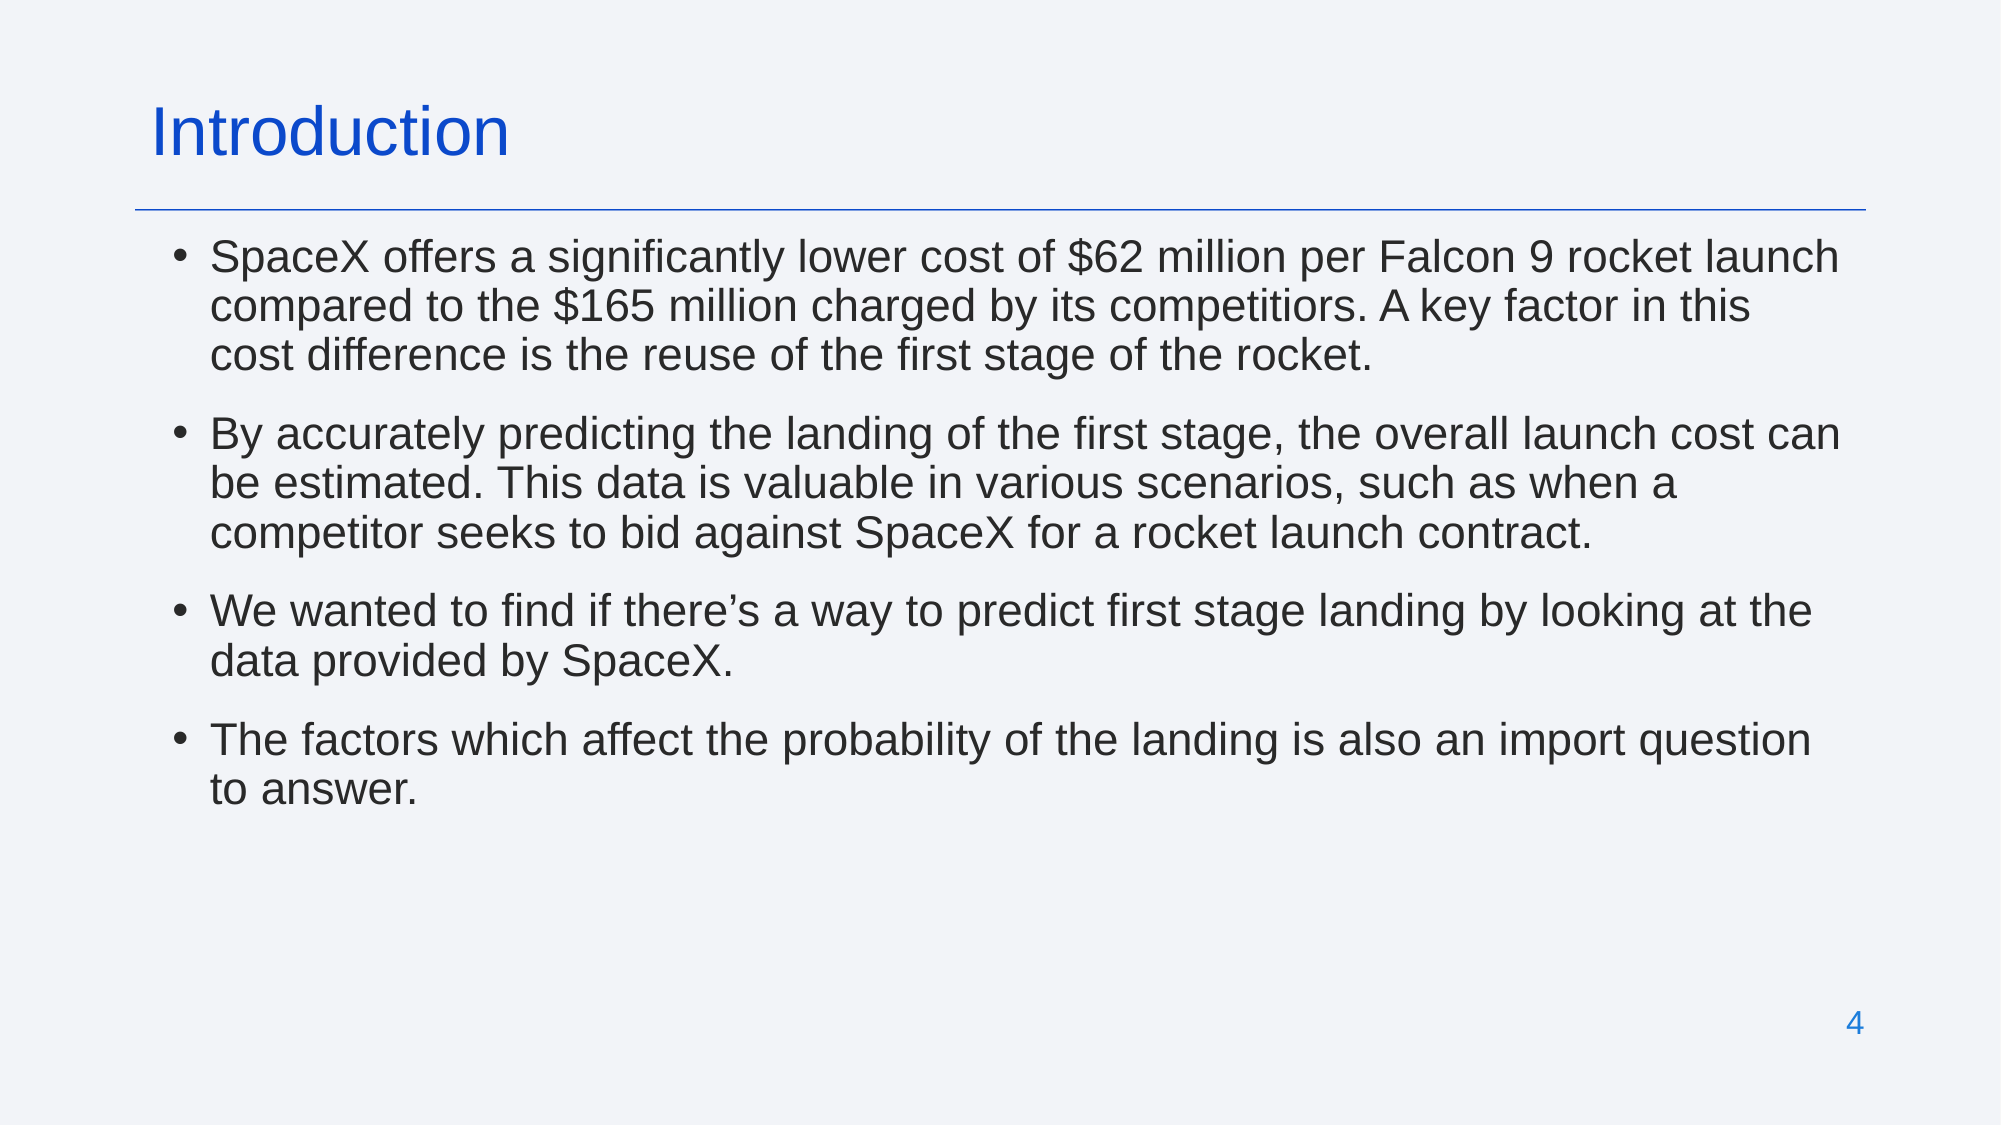

Introduction
SpaceX offers a significantly lower cost of $62 million per Falcon 9 rocket launch compared to the $165 million charged by its competitiors. A key factor in this cost difference is the reuse of the first stage of the rocket.
By accurately predicting the landing of the first stage, the overall launch cost can be estimated. This data is valuable in various scenarios, such as when a competitor seeks to bid against SpaceX for a rocket launch contract.
We wanted to find if there’s a way to predict first stage landing by looking at the data provided by SpaceX.
The factors which affect the probability of the landing is also an import question to answer.
4